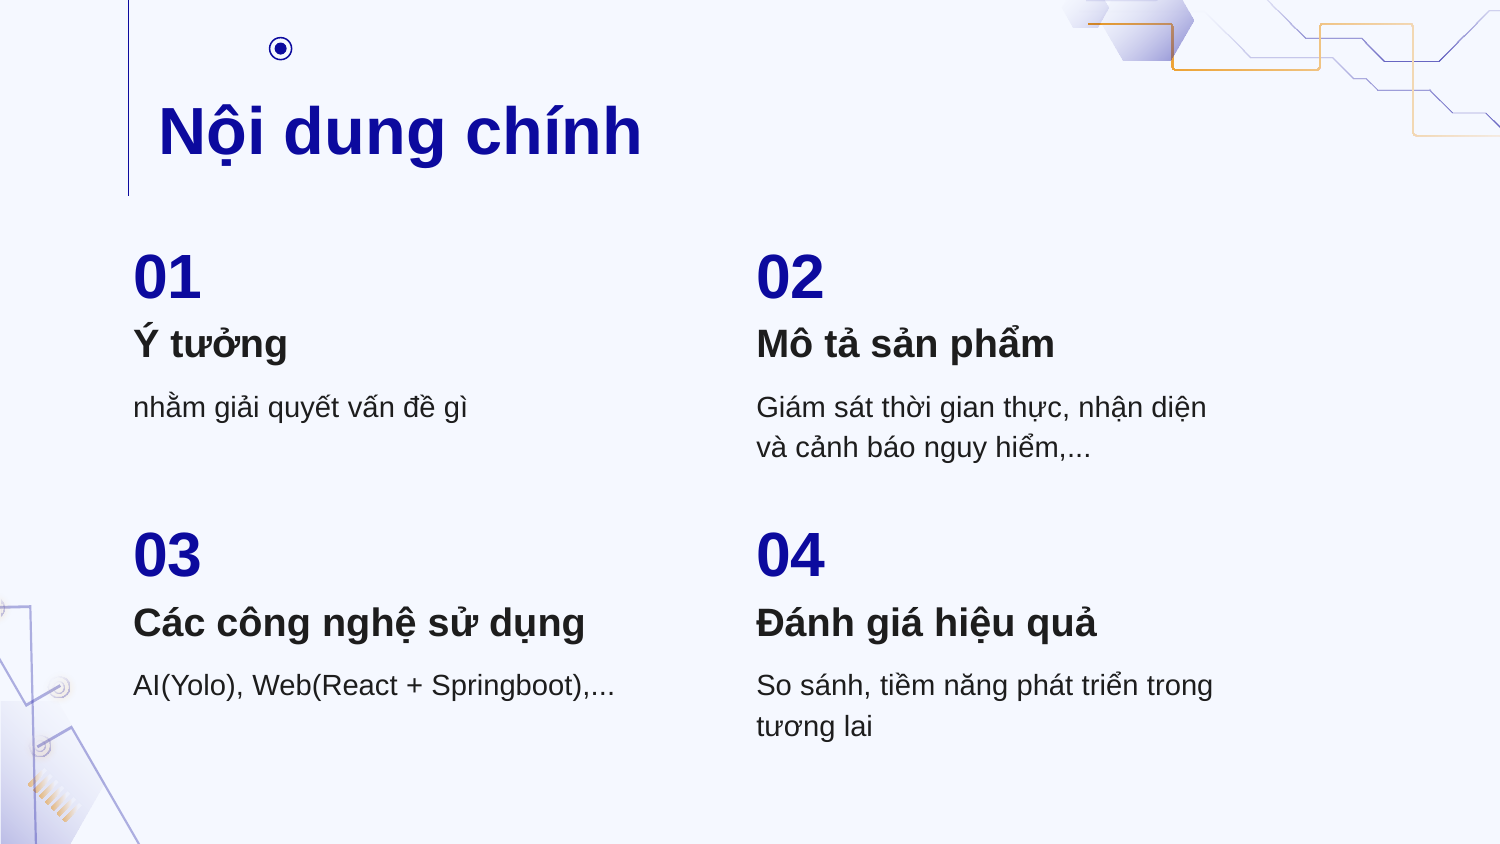

# Nội dung chính
01
02
Ý tưởng
Mô tả sản phẩm
nhằm giải quyết vấn đề gì
Giám sát thời gian thực, nhận diện và cảnh báo nguy hiểm,...
03
04
Các công nghệ sử dụng
Đánh giá hiệu quả
AI(Yolo), Web(React + Springboot),...
So sánh, tiềm năng phát triển trong tương lai